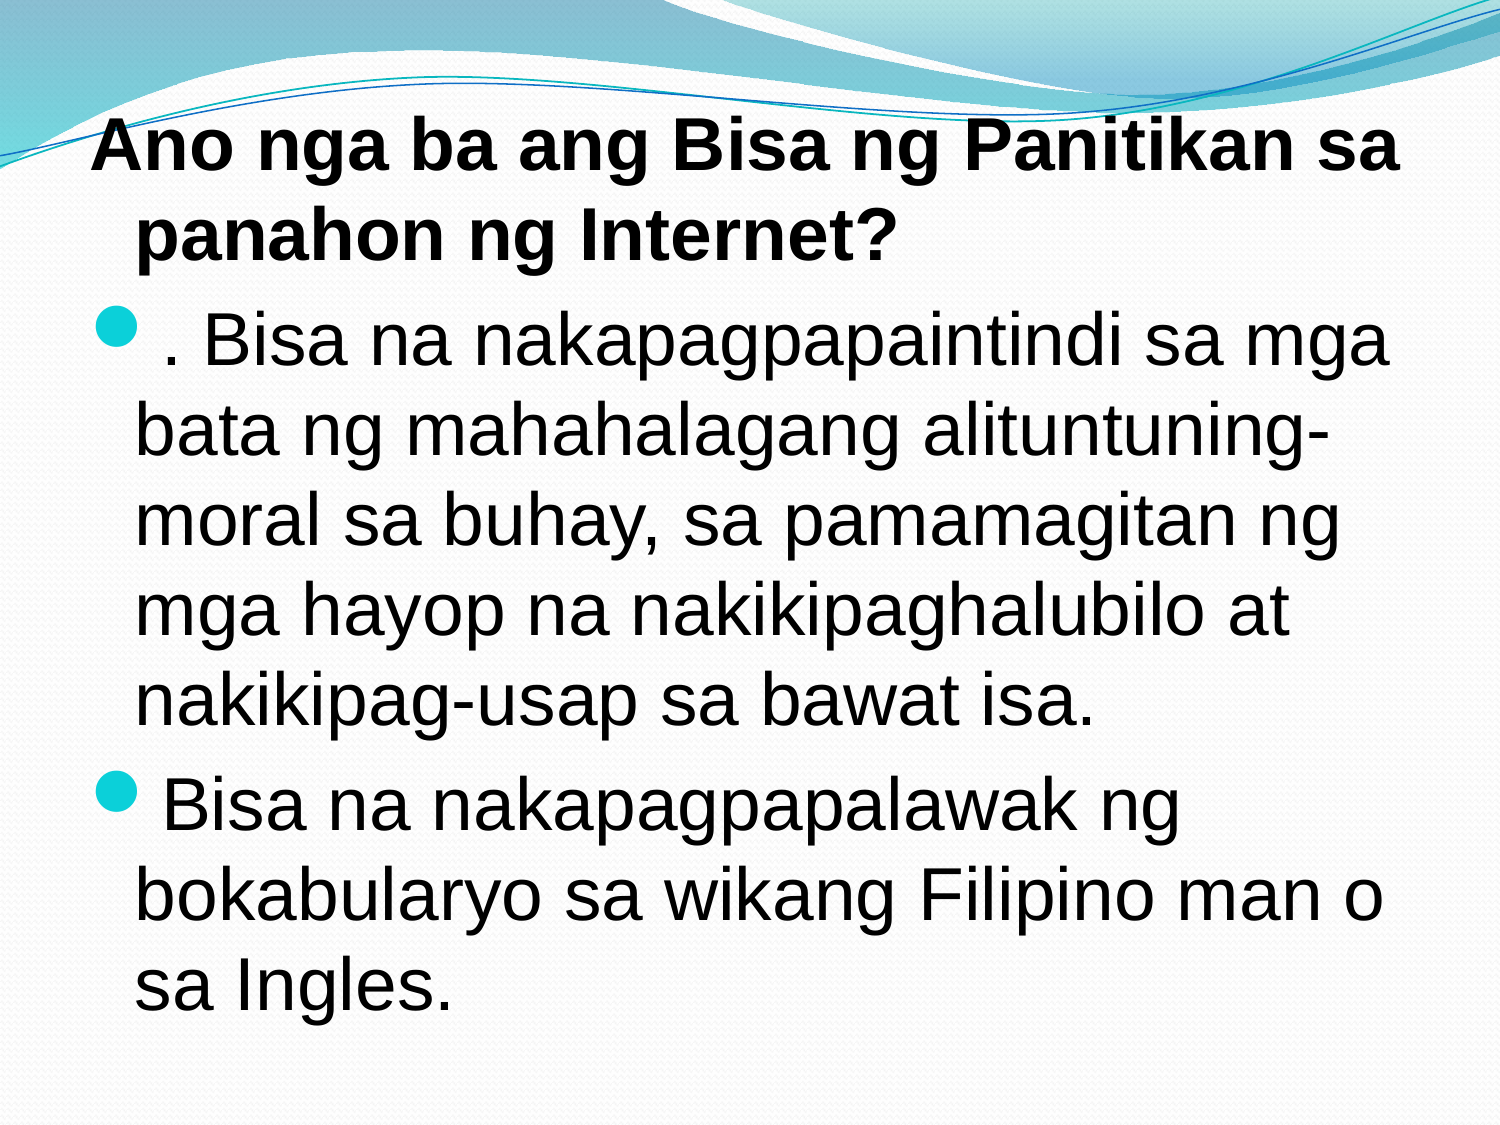

Ano nga ba ang Bisa ng Panitikan sa panahon ng Internet?
. Bisa na nakapagpapaintindi sa mga bata ng mahahalagang alituntuning-moral sa buhay, sa pamamagitan ng mga hayop na nakikipaghalubilo at nakikipag-usap sa bawat isa.
Bisa na nakapagpapalawak ng bokabularyo sa wikang Filipino man o sa Ingles.